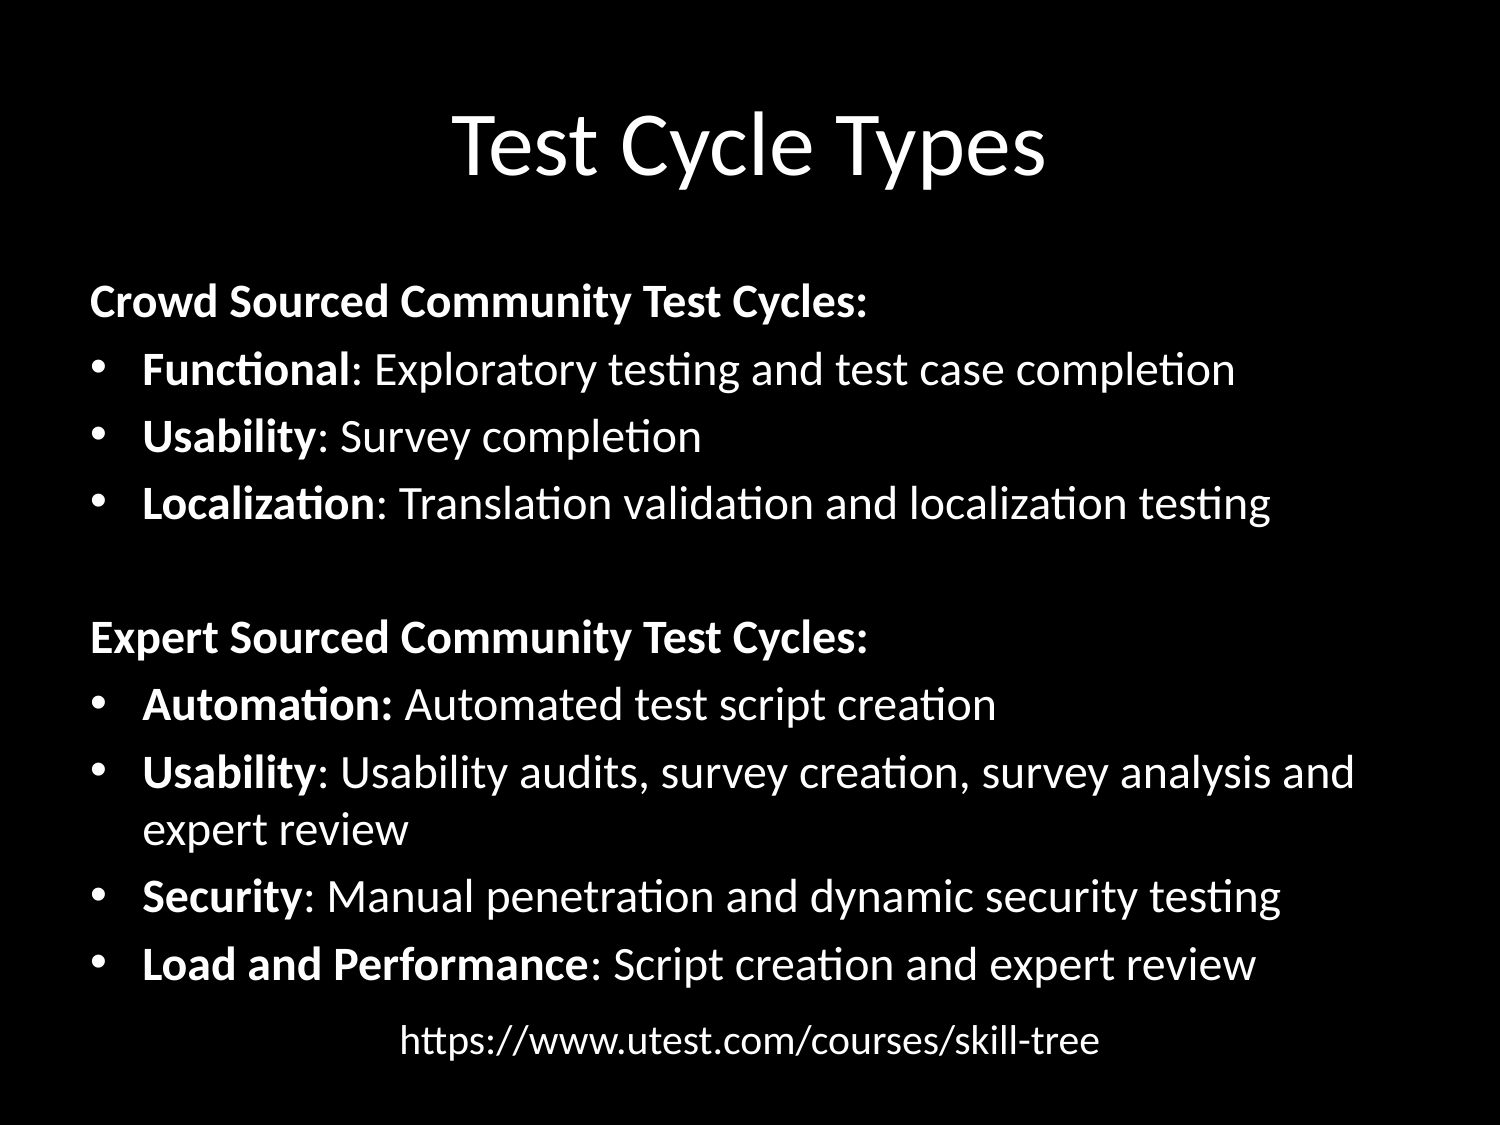

Test Cycle Types
Crowd Sourced Community Test Cycles:
Functional: Exploratory testing and test case completion
Usability: Survey completion
Localization: Translation validation and localization testing

Expert Sourced Community Test Cycles:
Automation: Automated test script creation
Usability: Usability audits, survey creation, survey analysis and expert review
Security: Manual penetration and dynamic security testing
Load and Performance: Script creation and expert review
# https://www.utest.com/courses/skill-tree